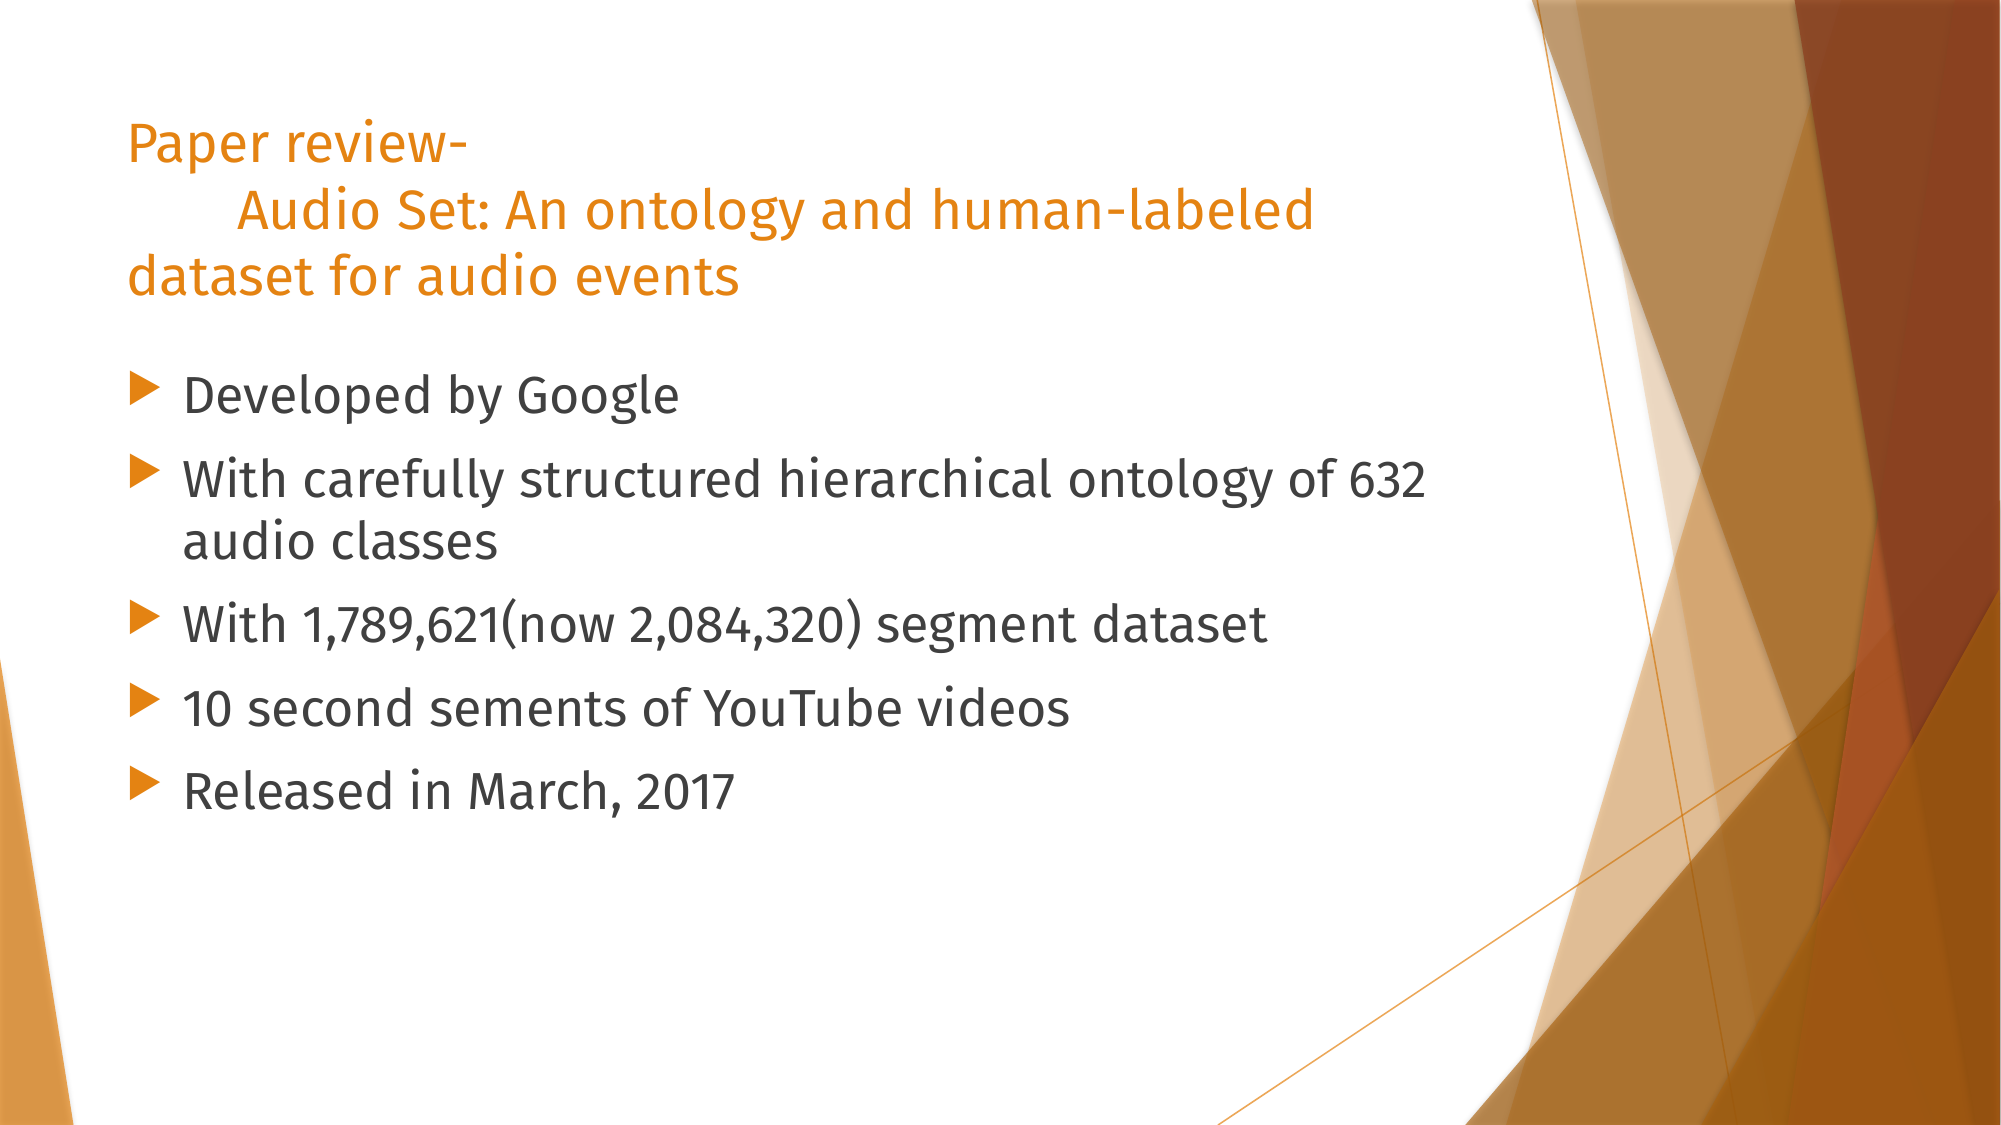

# Paper review- Audio Set: An ontology and human-labeled 	dataset for audio events
Developed by Google
With carefully structured hierarchical ontology of 632 audio classes
With 1,789,621(now 2,084,320) segment dataset
10 second sements of YouTube videos
Released in March, 2017